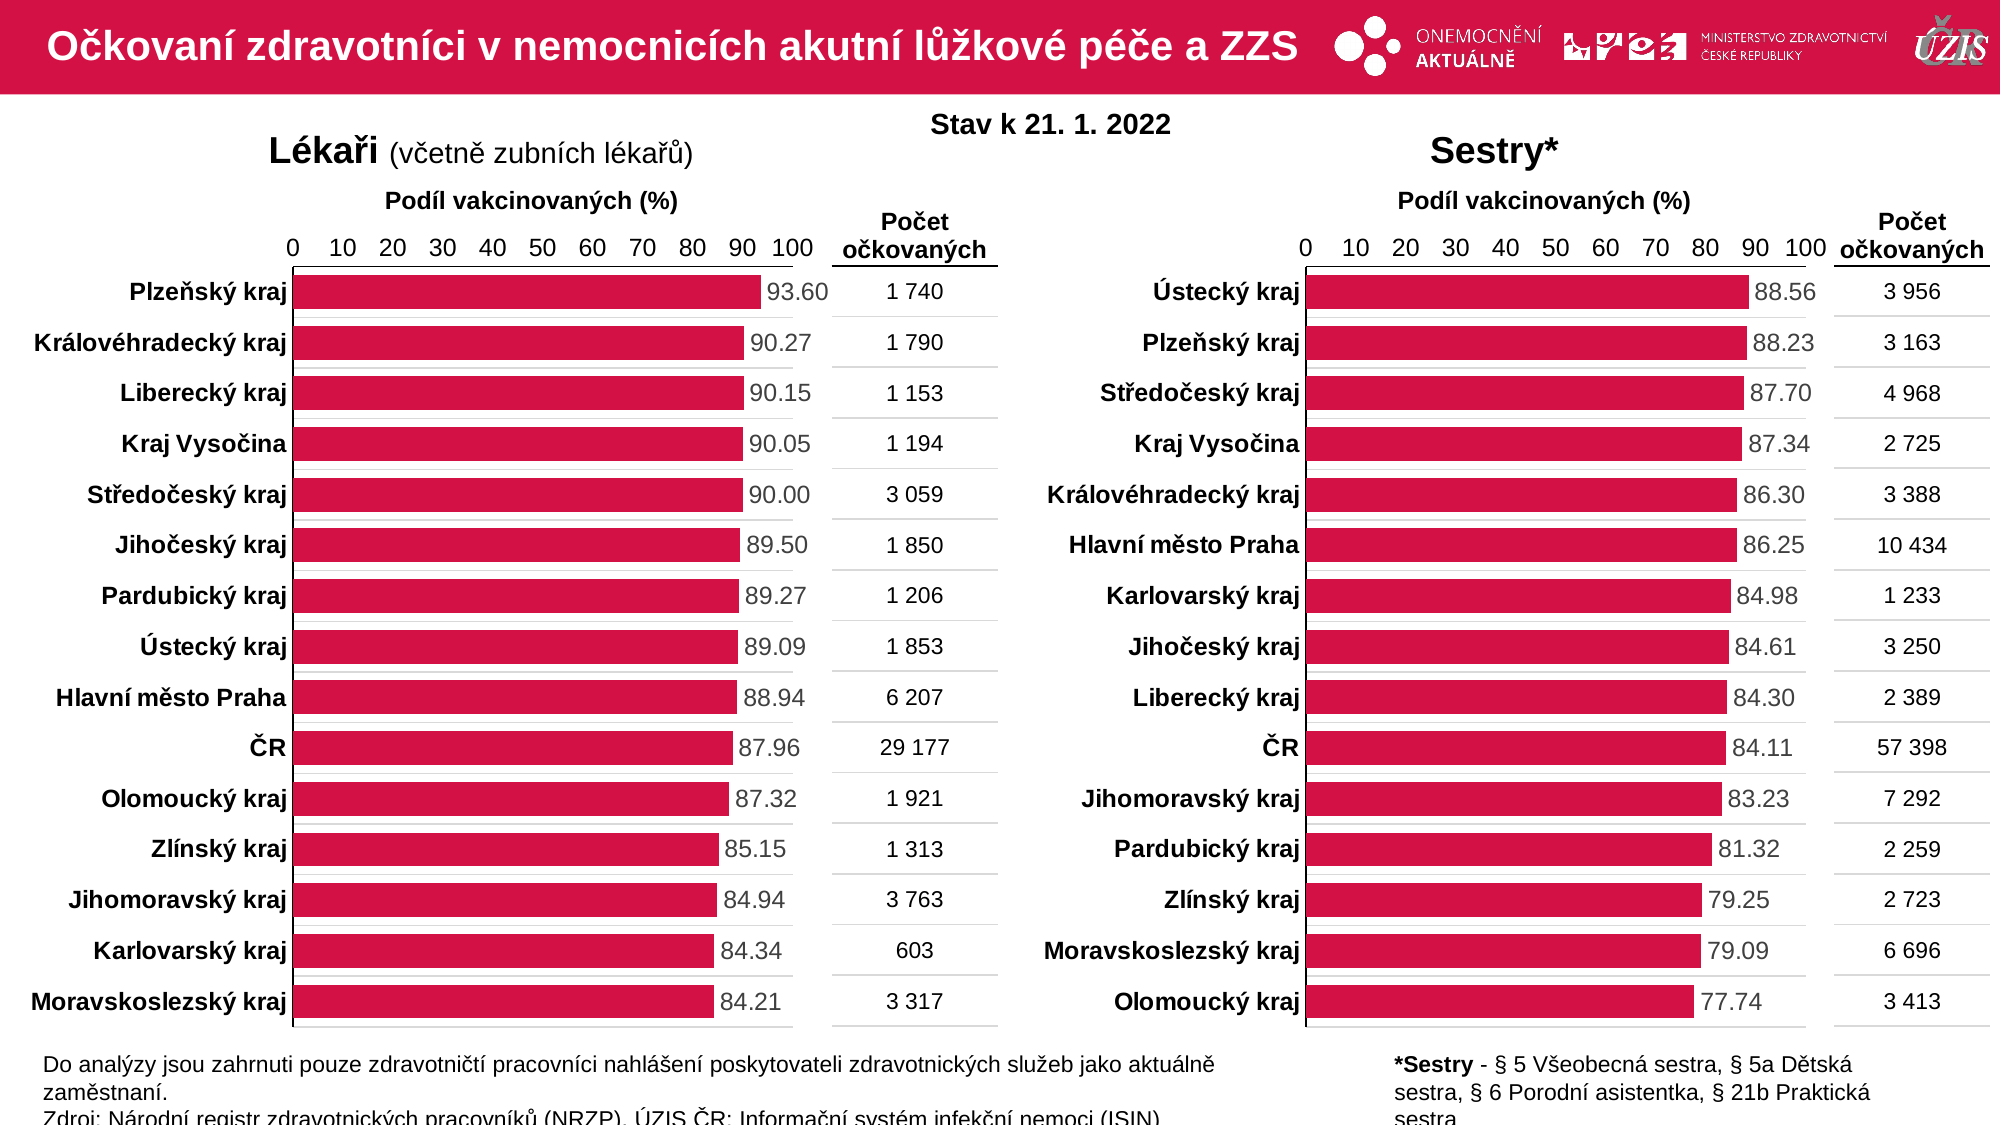

# Očkovaní zdravotníci v nemocnicích akutní lůžkové péče a ZZS
Stav k 21. 1. 2022
Lékaři (včetně zubních lékařů)
Sestry*
Podíl vakcinovaných (%)
Podíl vakcinovaných (%)
| Počet očkovaných |
| --- |
| 3 956 |
| 3 163 |
| 4 968 |
| 2 725 |
| 3 388 |
| 10 434 |
| 1 233 |
| 3 250 |
| 2 389 |
| 57 398 |
| 7 292 |
| 2 259 |
| 2 723 |
| 6 696 |
| 3 413 |
| Počet očkovaných |
| --- |
| 1 740 |
| 1 790 |
| 1 153 |
| 1 194 |
| 3 059 |
| 1 850 |
| 1 206 |
| 1 853 |
| 6 207 |
| 29 177 |
| 1 921 |
| 1 313 |
| 3 763 |
| 603 |
| 3 317 |

### Chart

| Category | % |
|---|---|
| Plzeňský kraj | 93.59871 |
| Královéhradecký kraj | 90.26727 |
| Liberecký kraj | 90.14855 |
| Kraj Vysočina | 90.04525 |
| Středočeský kraj | 89.99706 |
| Jihočeský kraj | 89.50169 |
| Pardubický kraj | 89.26721 |
| Ústecký kraj | 89.08654 |
| Hlavní město Praha | 88.93824 |
| ČR | 87.95671 |
| Olomoucký kraj | 87.31818 |
| Zlínský kraj | 85.14916 |
| Jihomoravský kraj | 84.94357 |
| Karlovarský kraj | 84.33566 |
| Moravskoslezský kraj | 84.20919 |

### Chart

| Category | % |
|---|---|
| Ústecký kraj | 88.56056 |
| Plzeňský kraj | 88.22873 |
| Středočeský kraj | 87.69638 |
| Kraj Vysočina | 87.33974 |
| Královéhradecký kraj | 86.29648 |
| Hlavní město Praha | 86.25279 |
| Karlovarský kraj | 84.97588 |
| Jihočeský kraj | 84.61338 |
| Liberecký kraj | 84.29781 |
| ČR | 84.10703 |
| Jihomoravský kraj | 83.23251 |
| Pardubický kraj | 81.31749 |
| Zlínský kraj | 79.24913 |
| Moravskoslezský kraj | 79.09284 |
| Olomoucký kraj | 77.74487 |
Do analýzy jsou zahrnuti pouze zdravotničtí pracovníci nahlášení poskytovateli zdravotnických služeb jako aktuálně zaměstnaní.
Zdroj: Národní registr zdravotnických pracovníků (NRZP), ÚZIS ČR; Informační systém infekční nemoci (ISIN)
*Sestry - § 5 Všeobecná sestra, § 5a Dětská sestra, § 6 Porodní asistentka, § 21b Praktická sestra